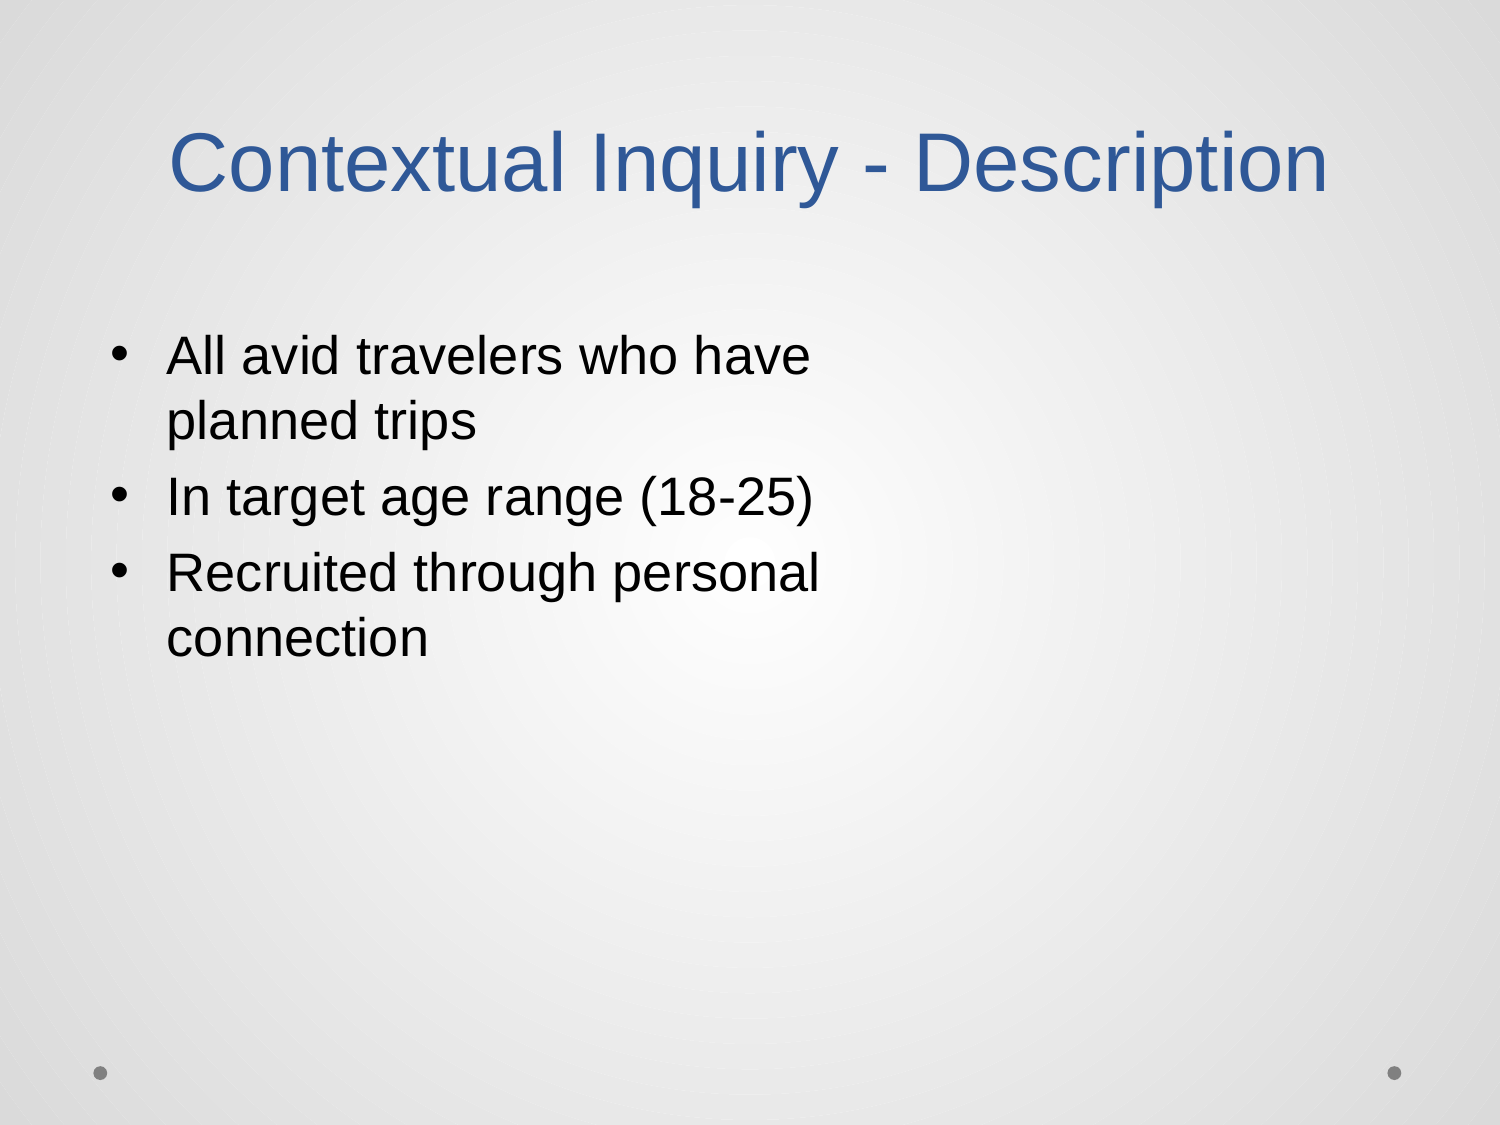

# Contextual Inquiry - Description
All avid travelers who have planned trips
In target age range (18-25)
Recruited through personal connection